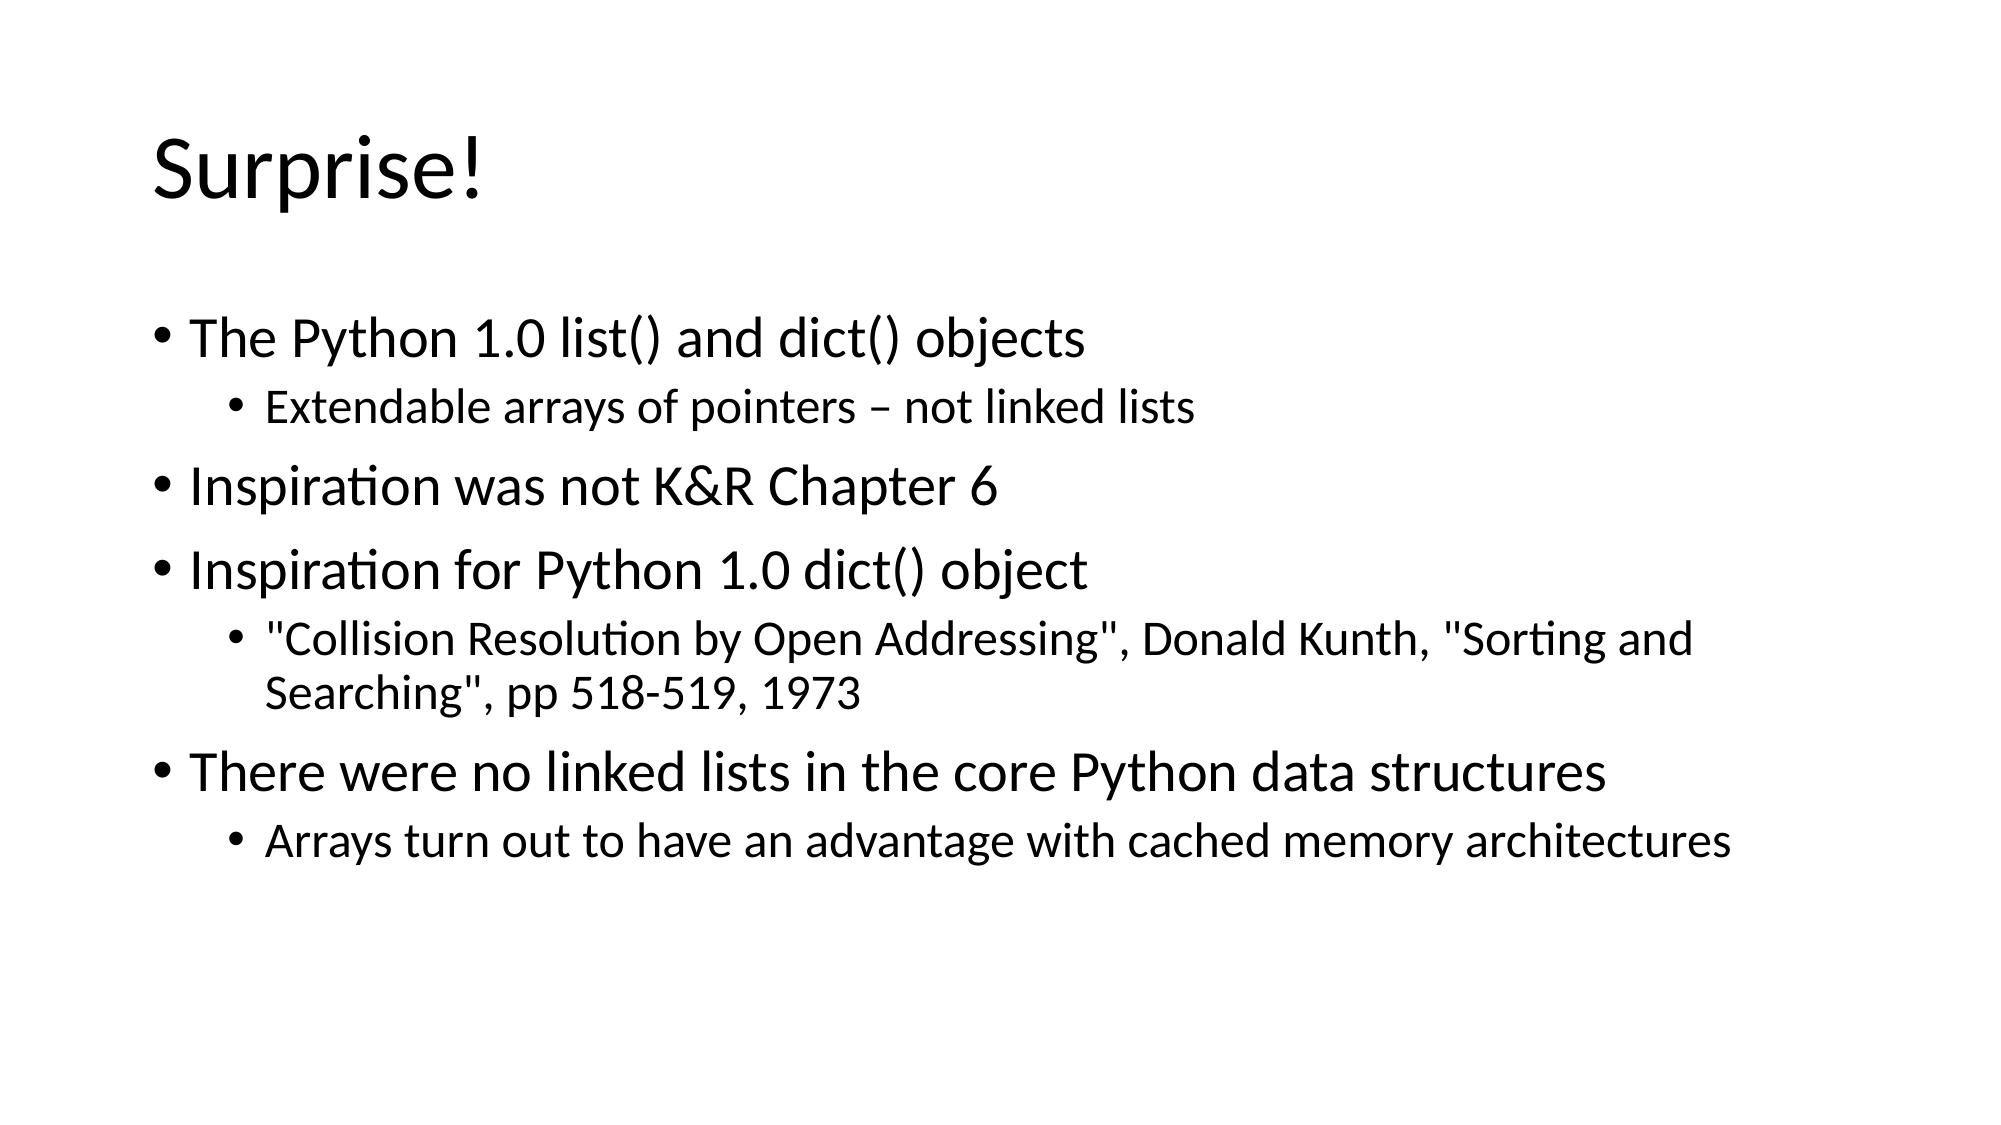

# Surprise!
The Python 1.0 list() and dict() objects
Extendable arrays of pointers – not linked lists
Inspiration was not K&R Chapter 6
Inspiration for Python 1.0 dict() object
"Collision Resolution by Open Addressing", Donald Kunth, "Sorting and Searching", pp 518-519, 1973
There were no linked lists in the core Python data structures
Arrays turn out to have an advantage with cached memory architectures